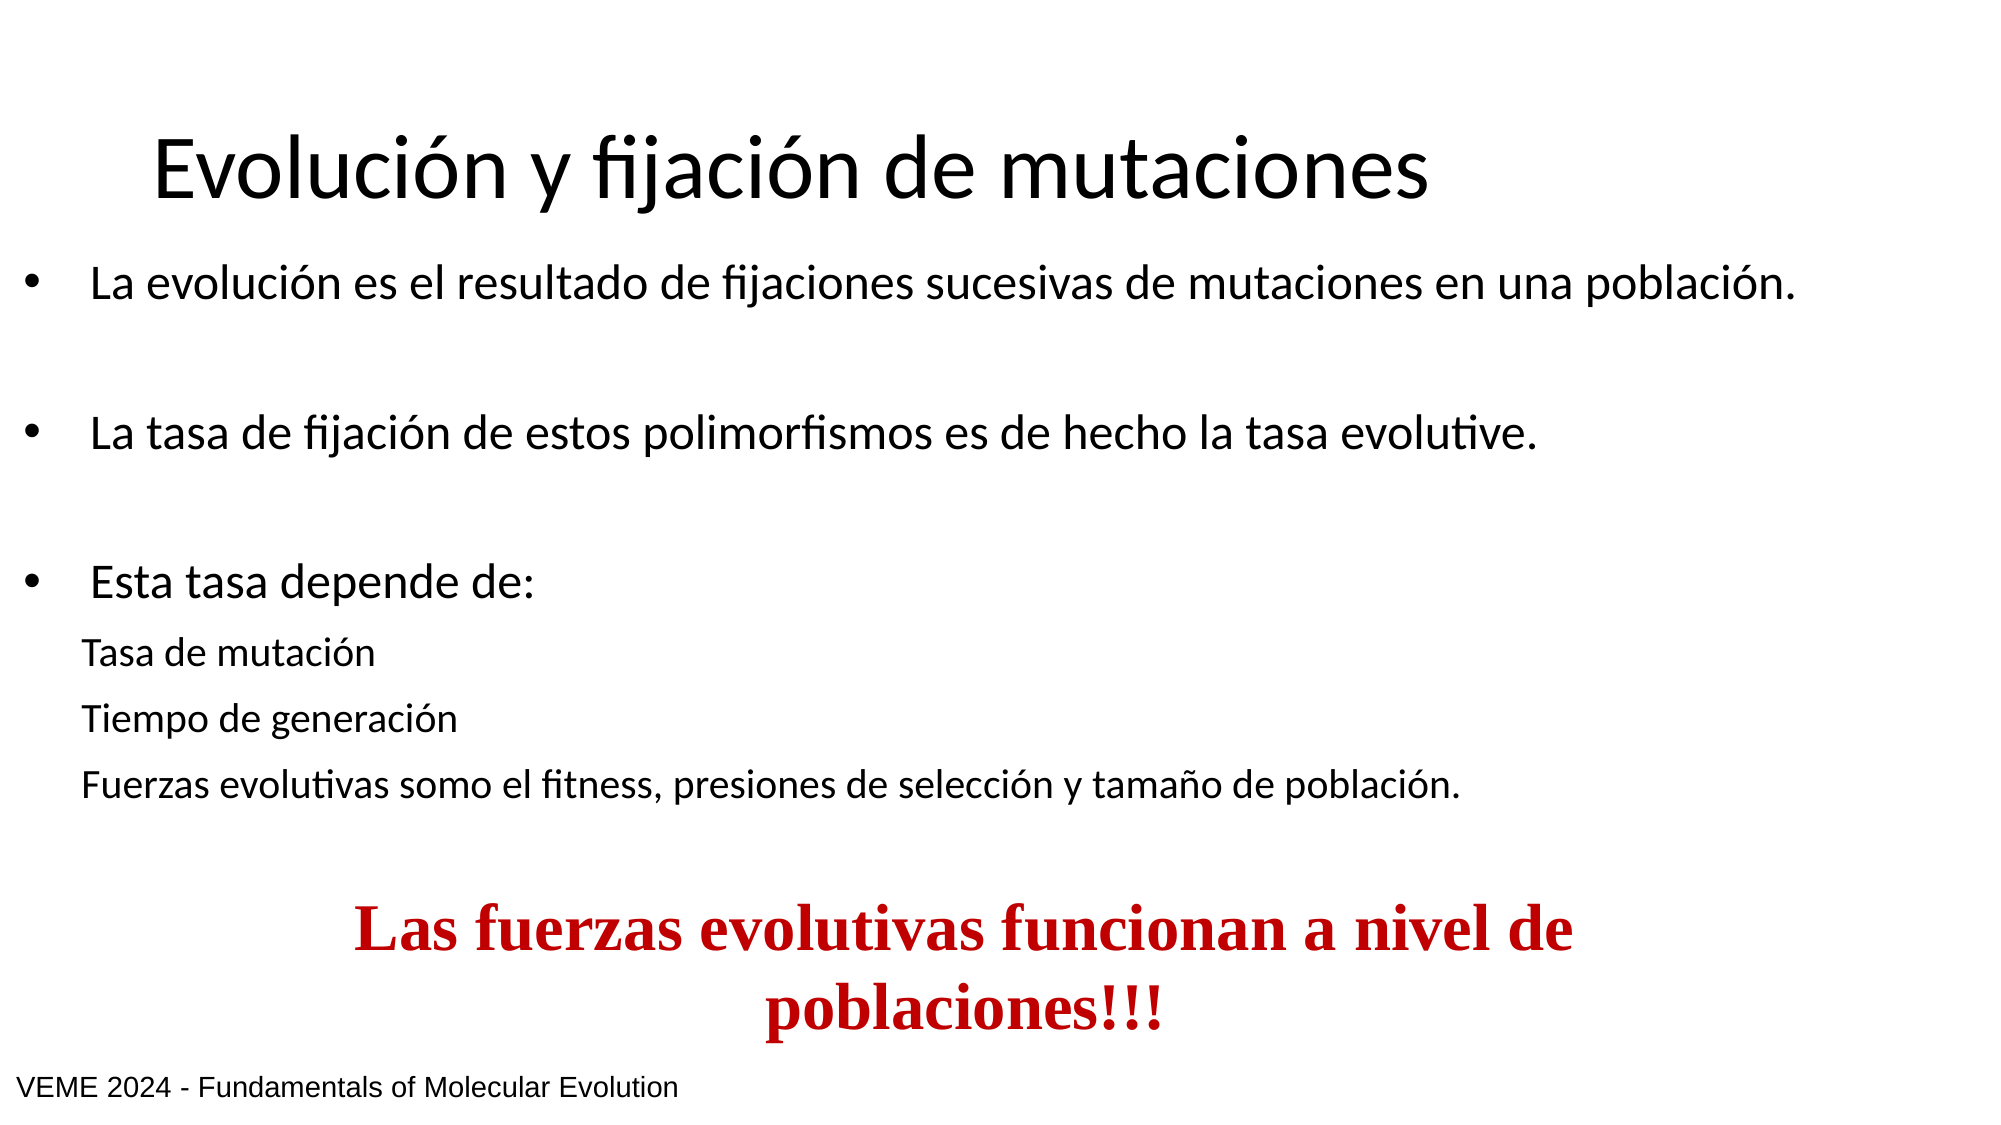

# Evolución y fijación de mutaciones
La evolución es el resultado de fijaciones sucesivas de mutaciones en una población.

La tasa de fijación de estos polimorfismos es de hecho la tasa evolutive.

Esta tasa depende de:
       Tasa de mutación
       Tiempo de generación
       Fuerzas evolutivas somo el fitness, presiones de selección y tamaño de población.

Las fuerzas evolutivas funcionan a nivel de poblaciones!!!
VEME 2024 - Fundamentals of Molecular Evolution